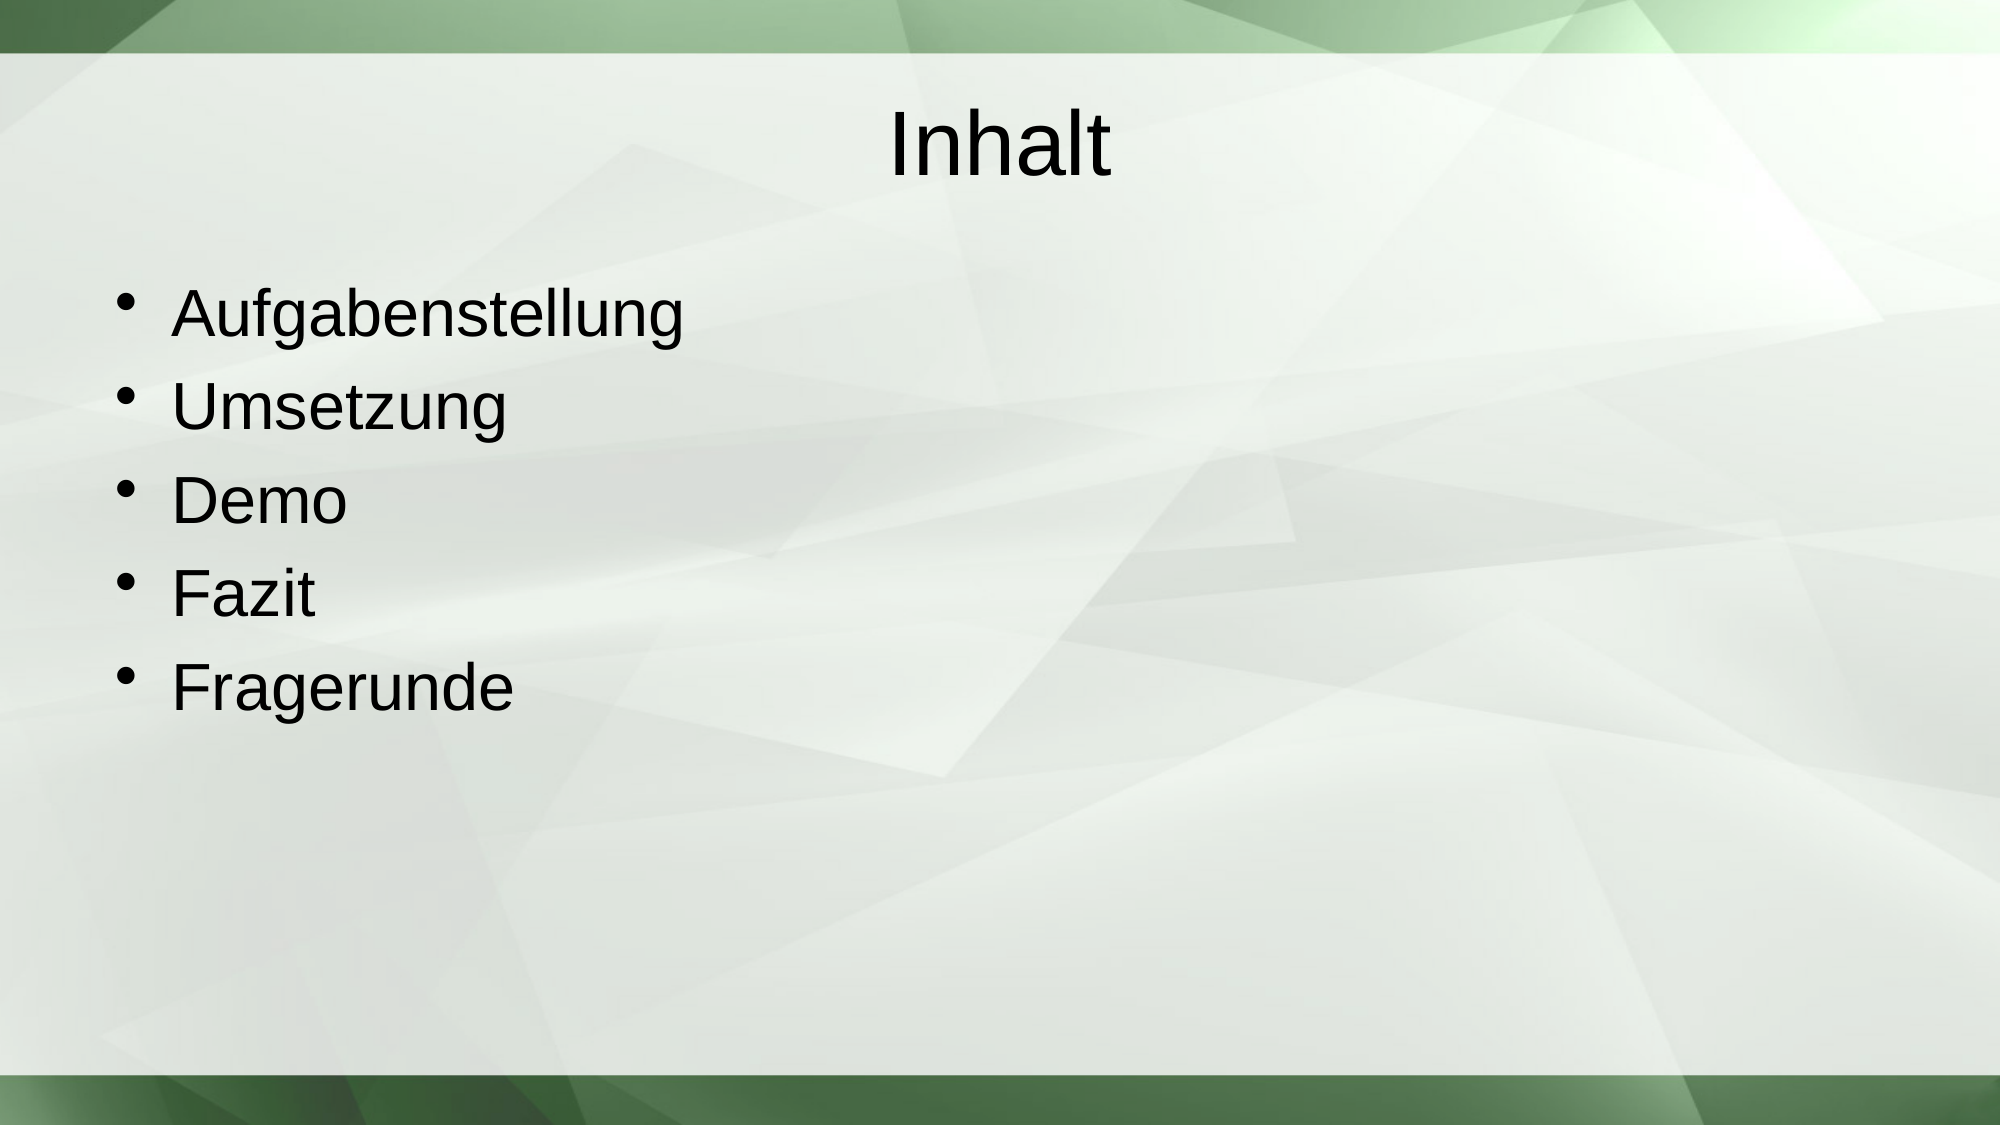

# Inhalt
Aufgabenstellung
Umsetzung
Demo
Fazit
Fragerunde